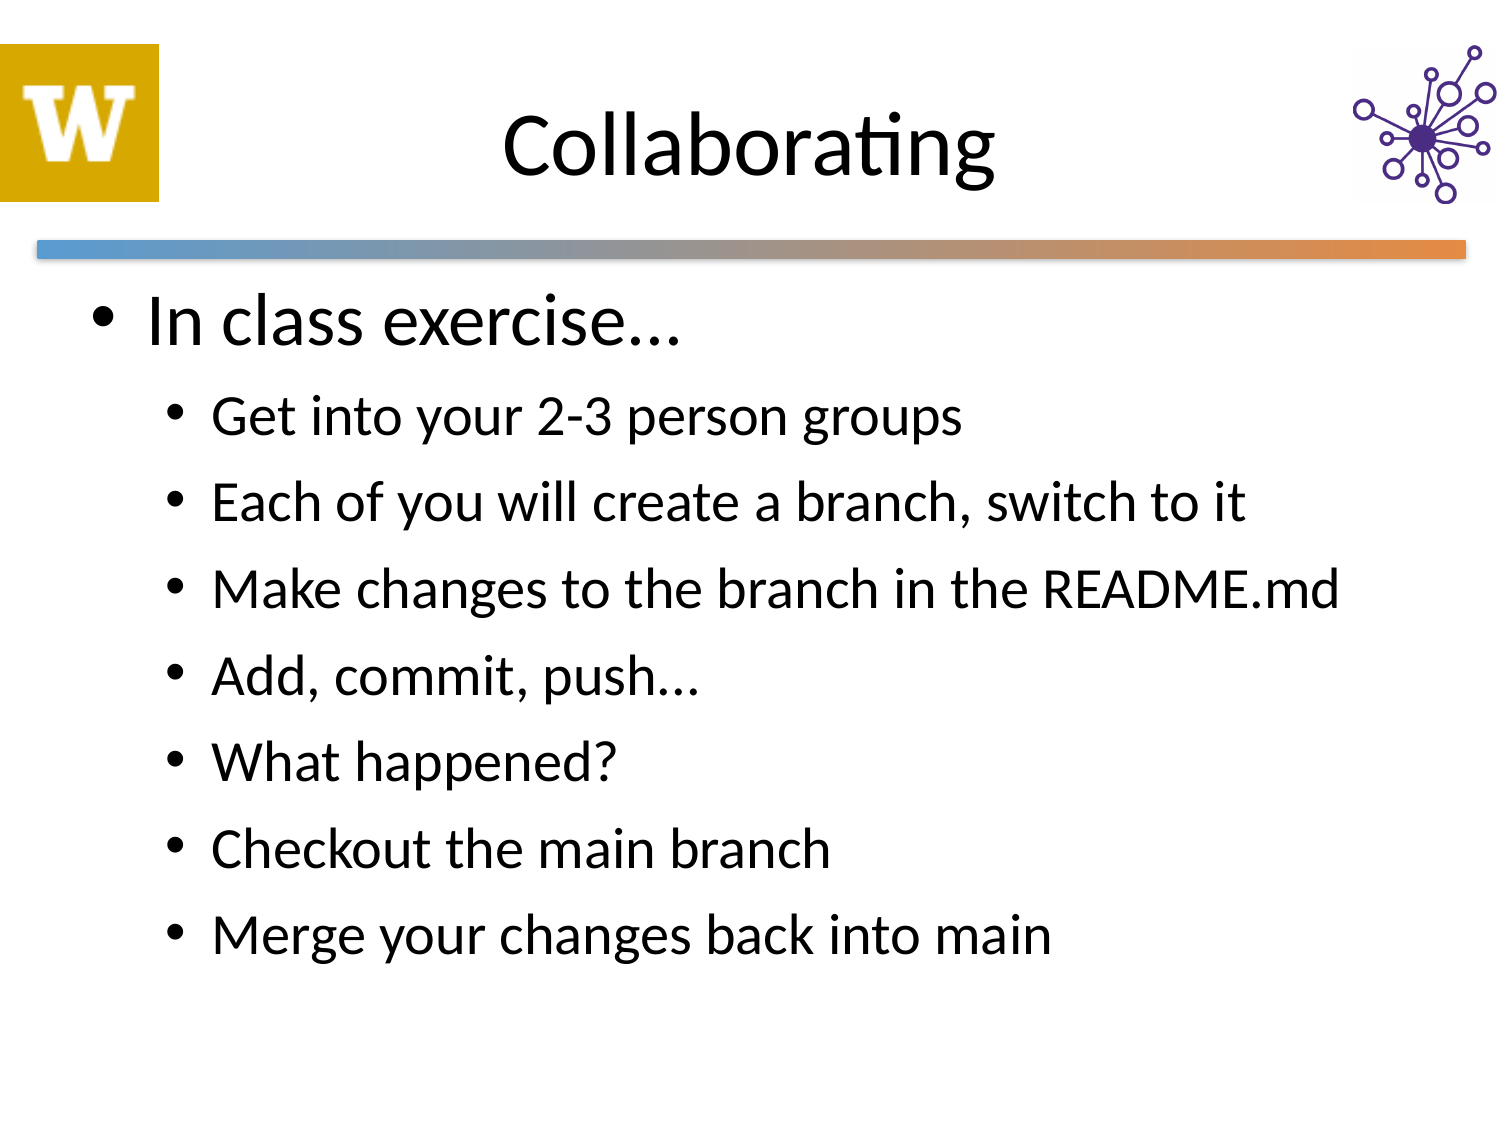

# Collaborating
In class exercise...
Get into your 2-3 person groups
Each of you will create a branch, switch to it
Make changes to the branch in the README.md
Add, commit, push...
What happened?
Checkout the main branch
Merge your changes back into main